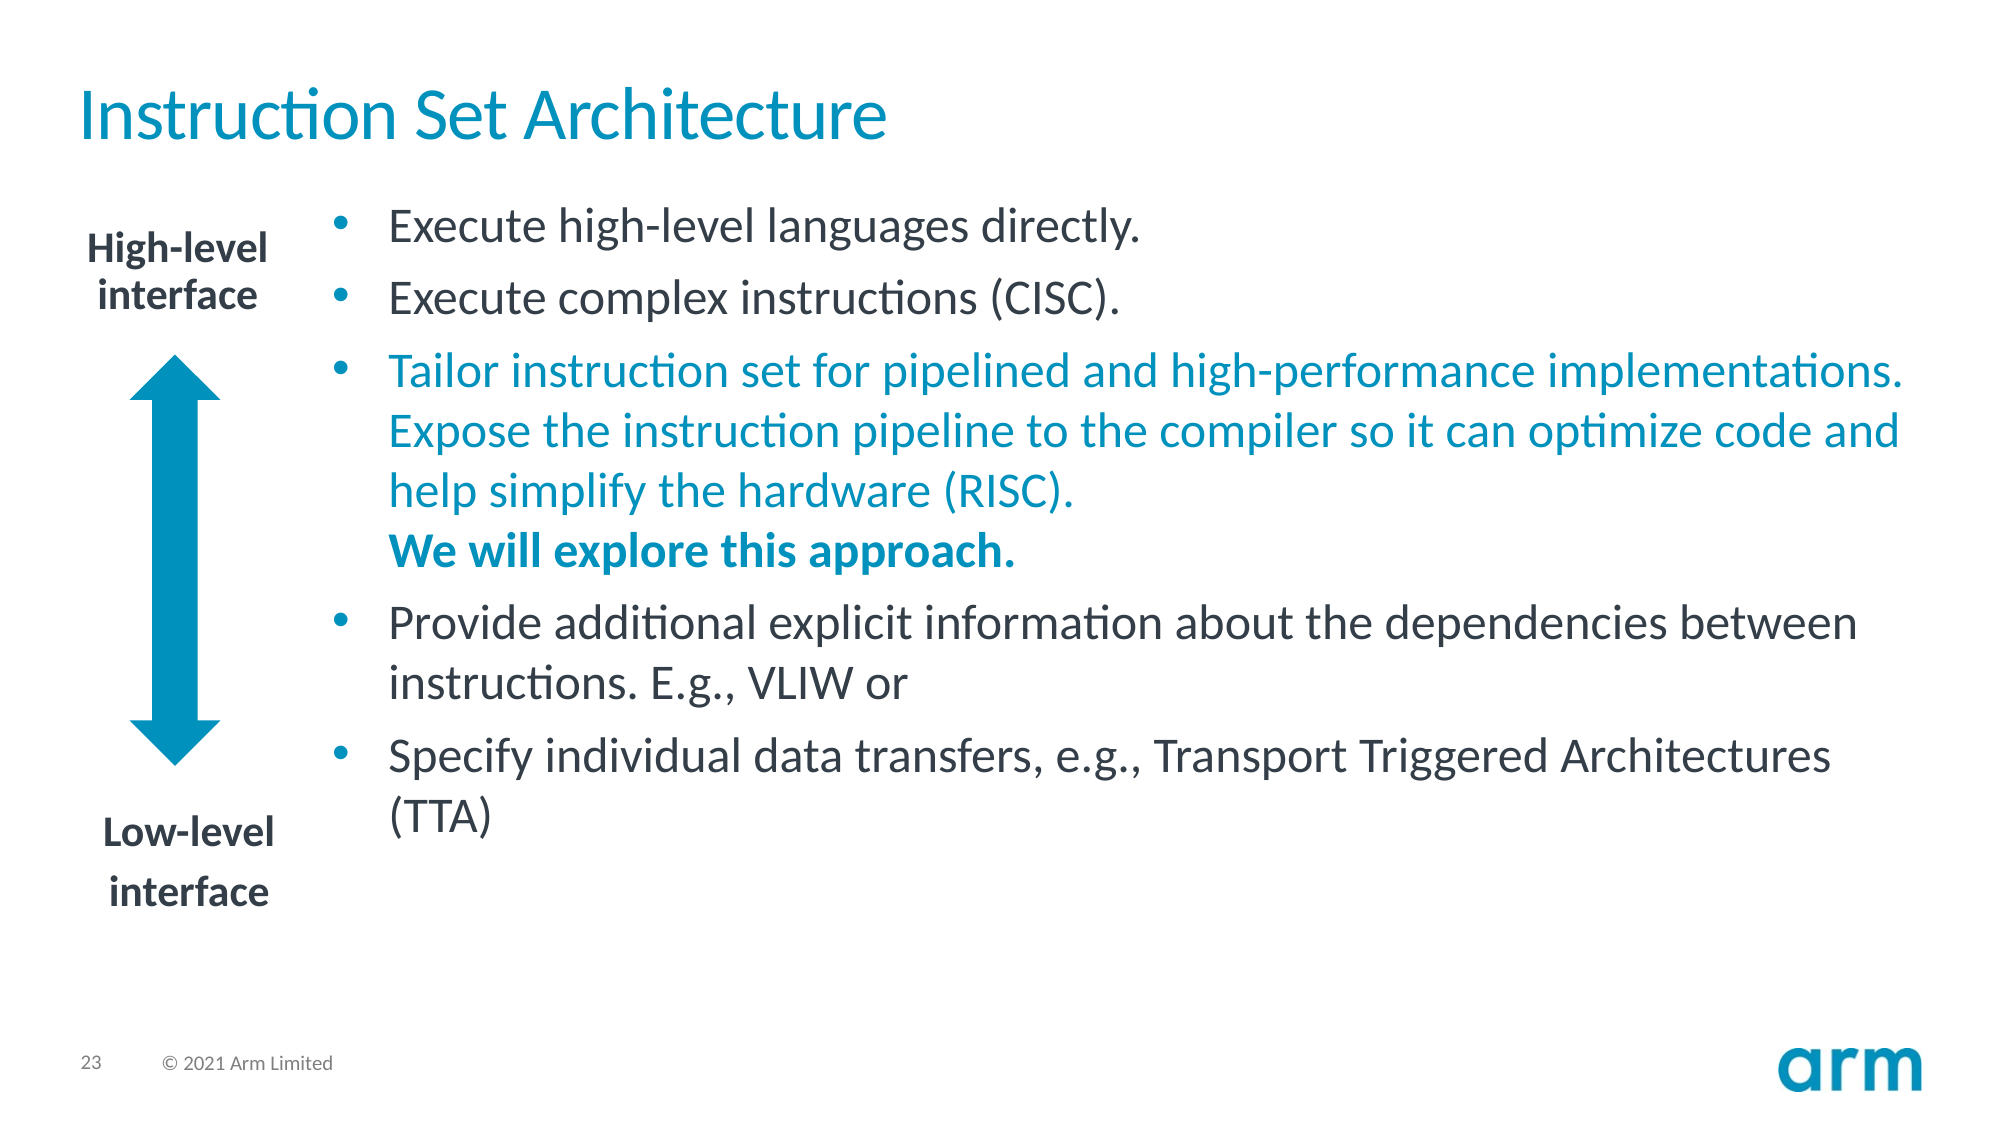

# Instruction Set Architecture
Execute high-level languages directly.
Execute complex instructions (CISC).
Tailor instruction set for pipelined and high-performance implementations. Expose the instruction pipeline to the compiler so it can optimize code and help simplify the hardware (RISC).
We will explore this approach.
Provide additional explicit information about the dependencies between instructions. E.g., VLIW or
Specify individual data transfers, e.g., Transport Triggered Architectures (TTA)
High-level interface

Low-level
interface